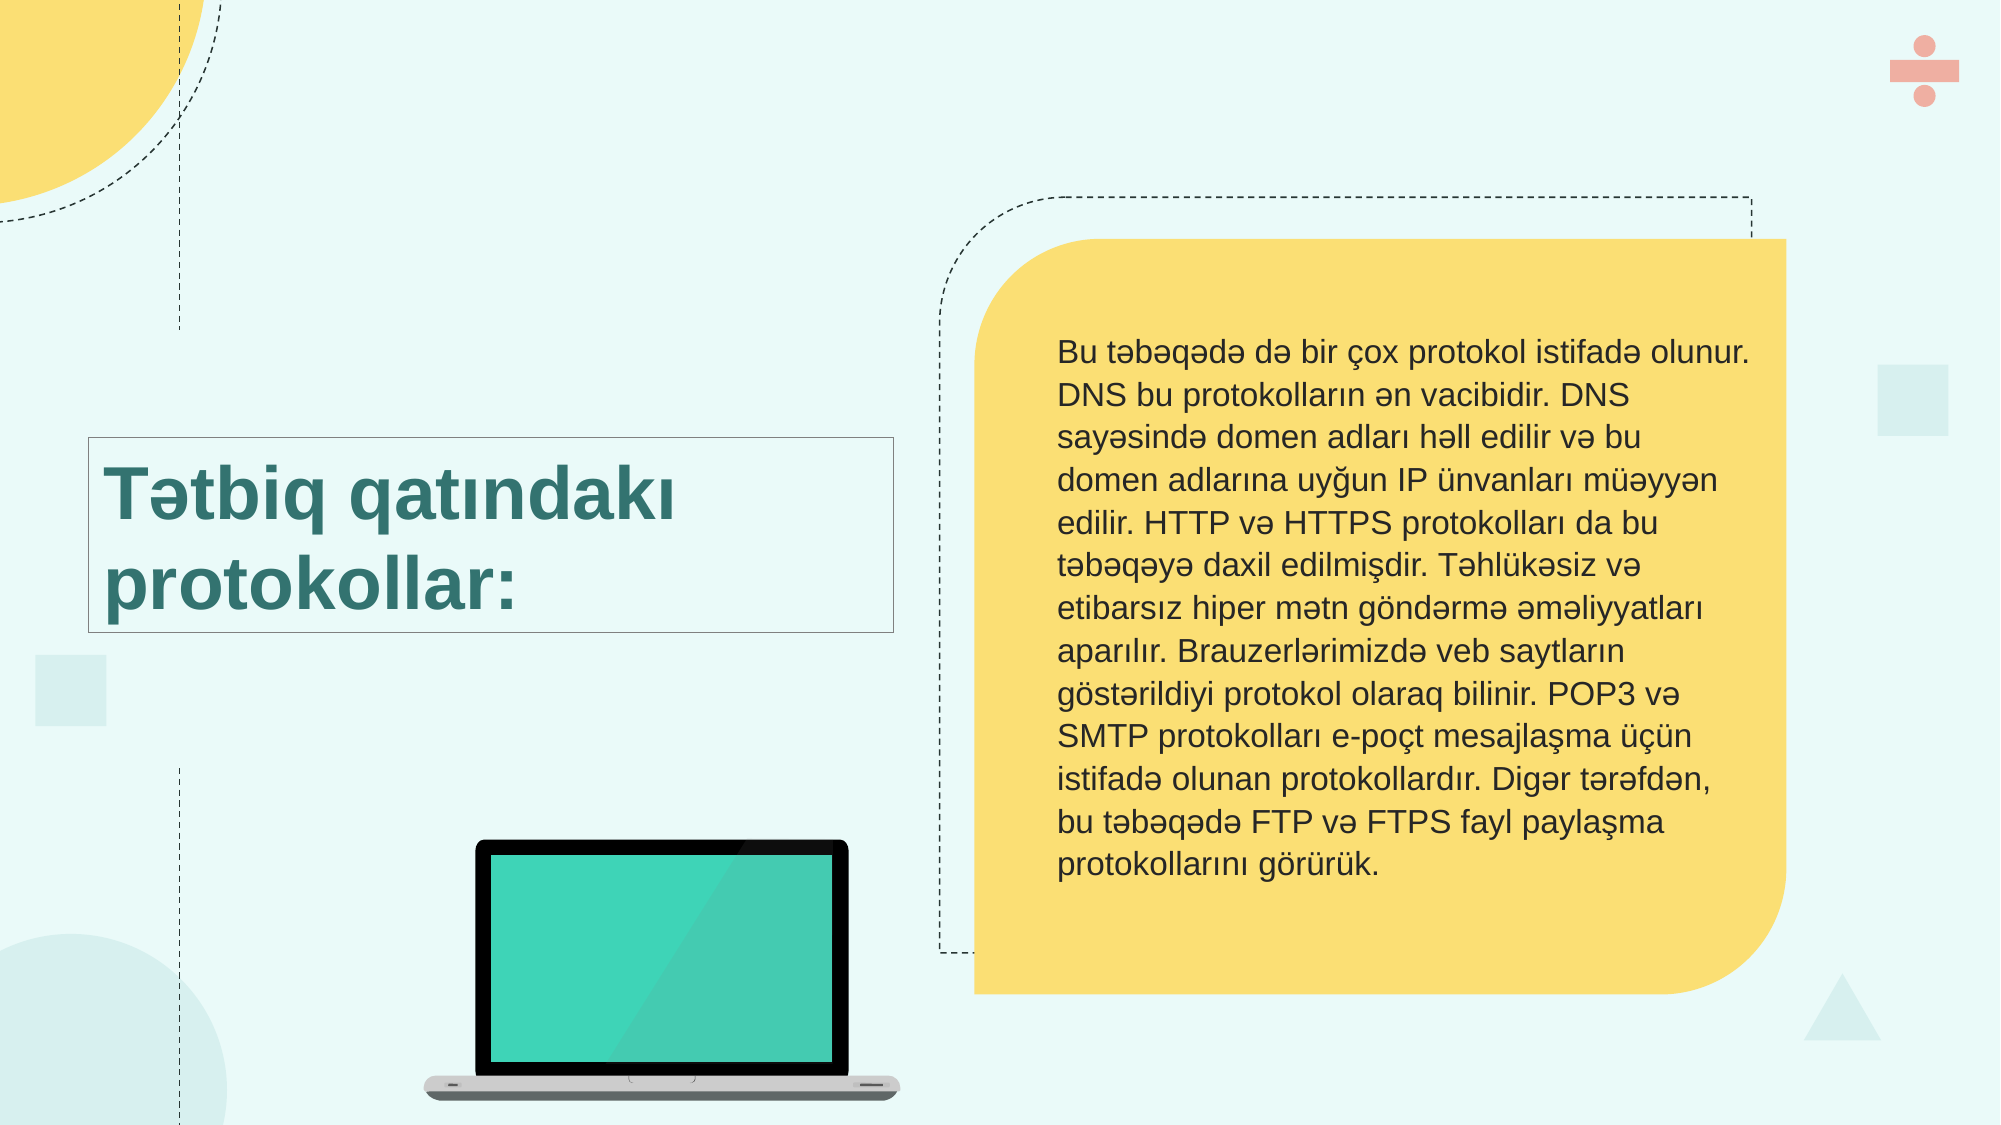

Bu təbəqədə də bir çox protokol istifadə olunur. DNS bu protokolların ən vacibidir. DNS sayəsində domen adları həll edilir və bu domen adlarına uyğun IP ünvanları müəyyən edilir. HTTP və HTTPS protokolları da bu təbəqəyə daxil edilmişdir. Təhlükəsiz və etibarsız hiper mətn göndərmə əməliyyatları aparılır. Brauzerlərimizdə veb saytların göstərildiyi protokol olaraq bilinir. POP3 və SMTP protokolları e-poçt mesajlaşma üçün istifadə olunan protokollardır. Digər tərəfdən, bu təbəqədə FTP və FTPS fayl paylaşma protokollarını görürük.
Tətbiq qatındakı protokollar: